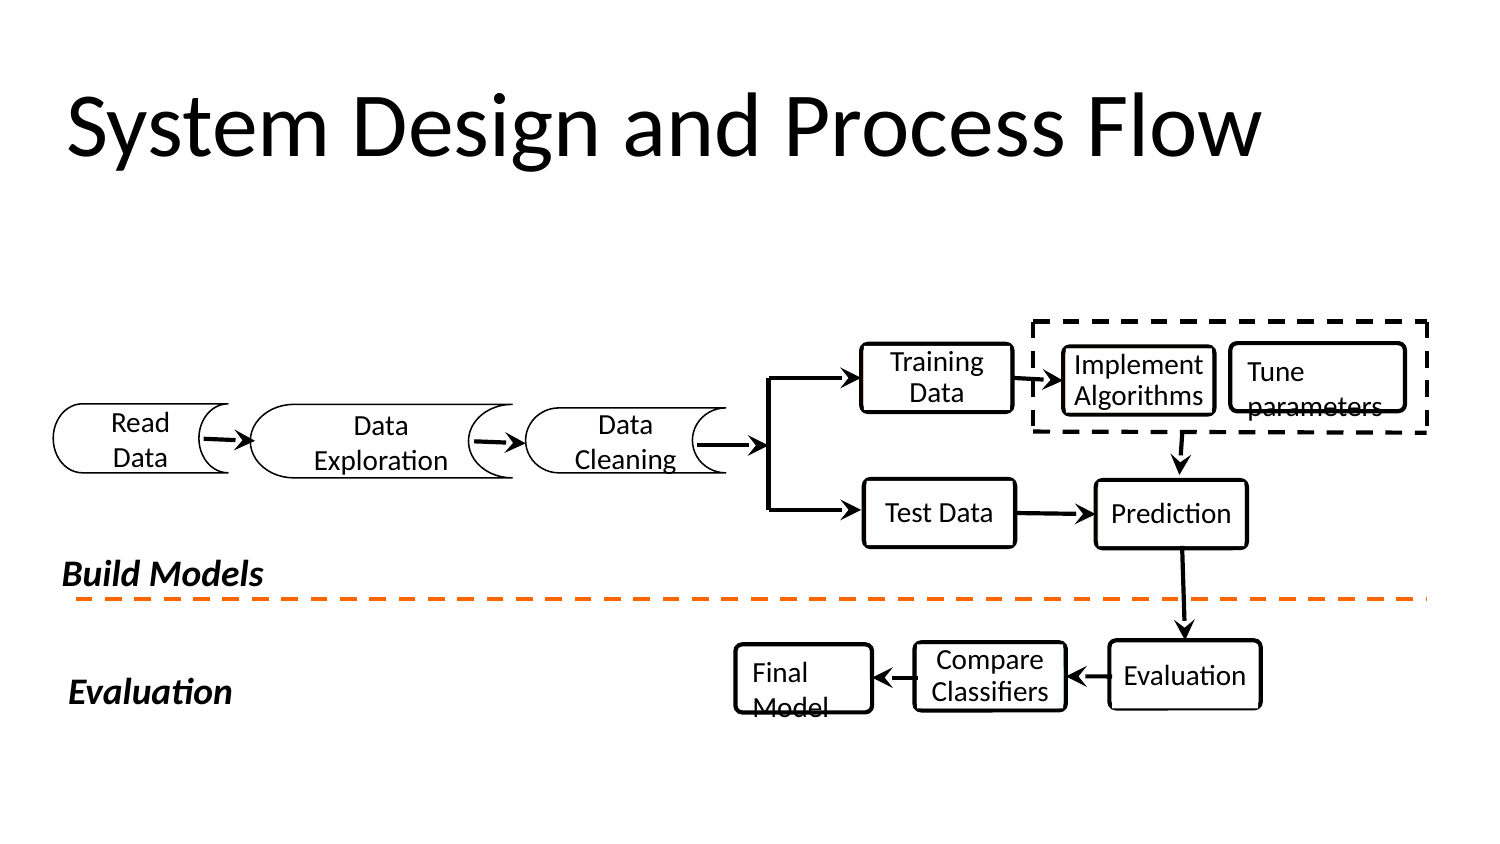

# System Design and Process Flow
Tune parameters

Training Data

Implement Algorithms
Read Data
Data Exploration
Data Cleaning

Test Data

Prediction
Build Models

Evaluation

Compare Classifiers
Final Model
Evaluation